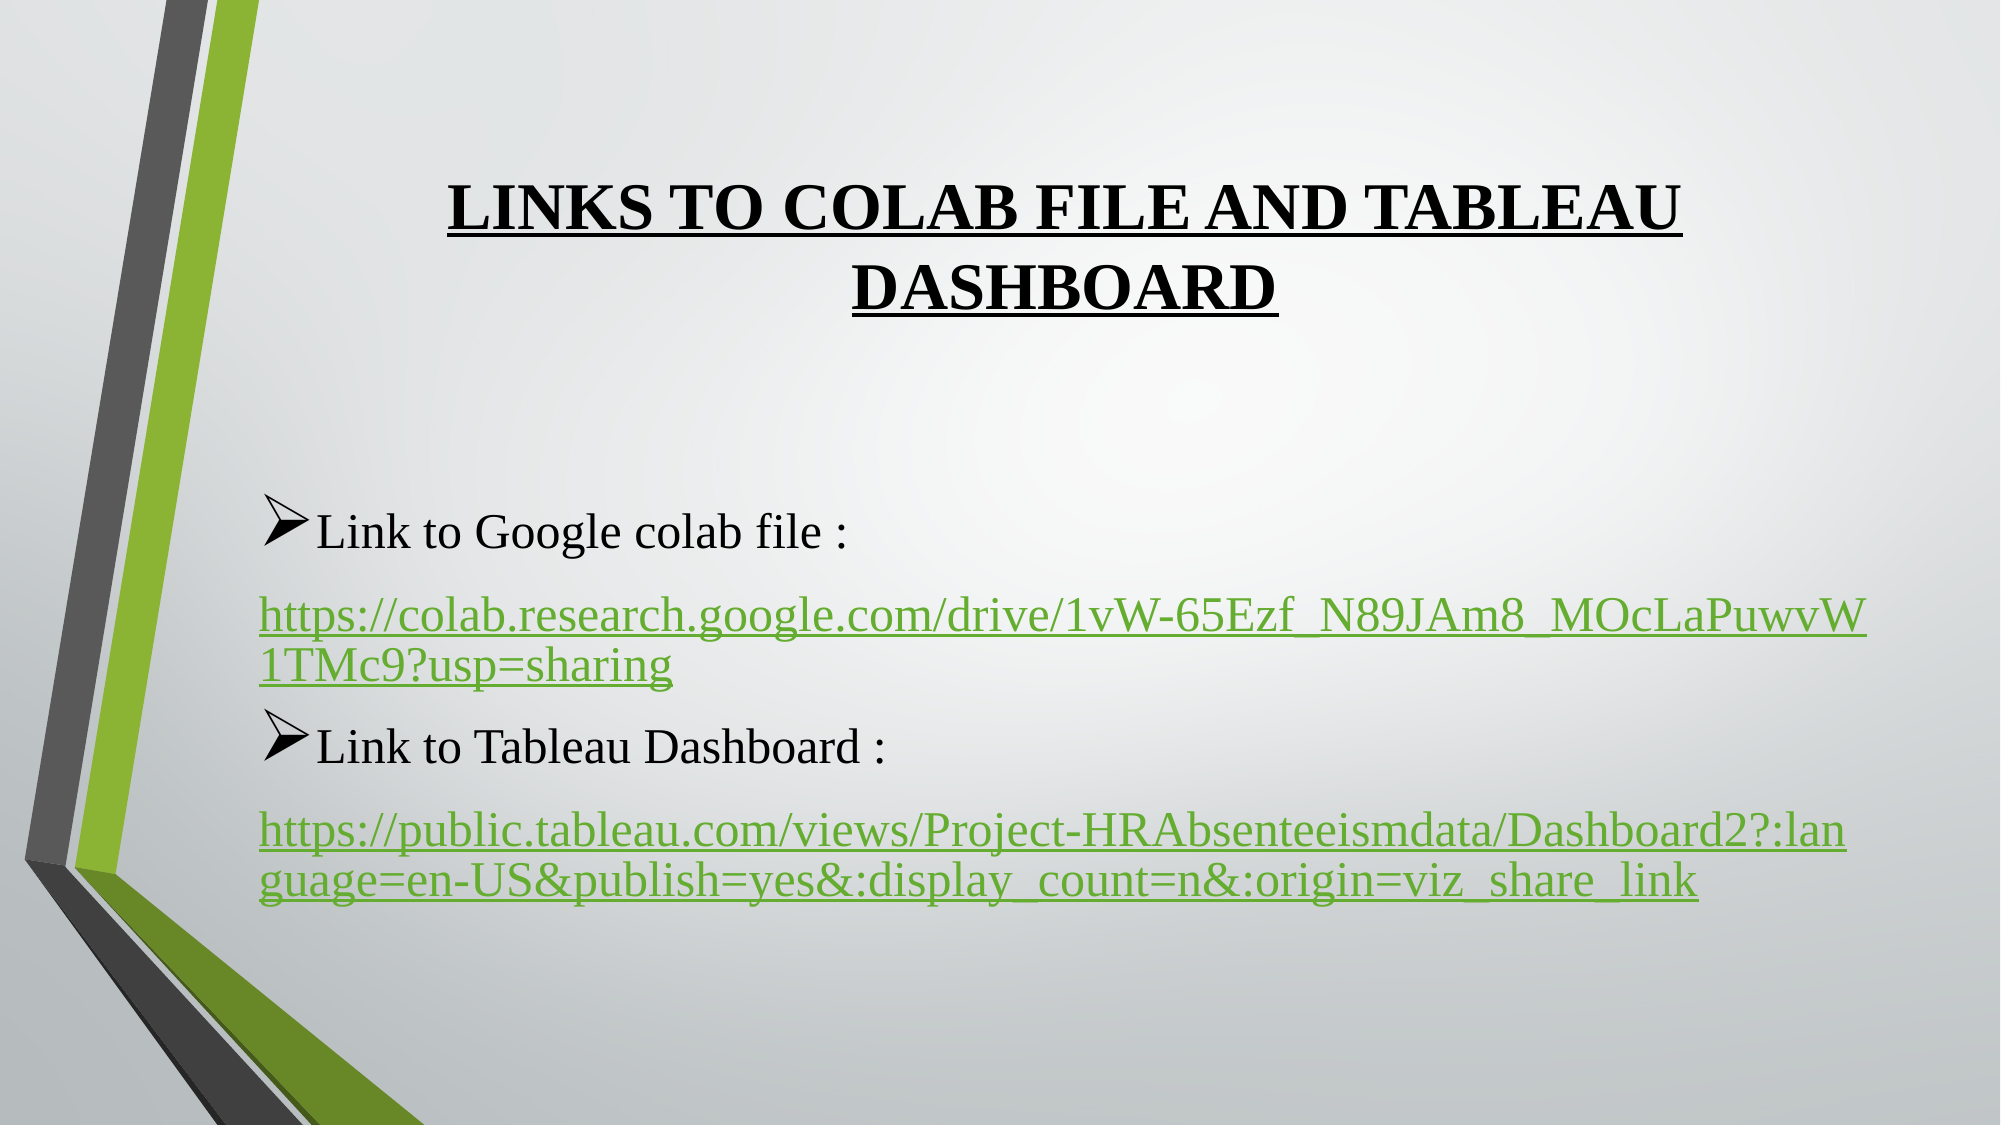

# LINKS TO COLAB FILE AND TABLEAU DASHBOARD
Link to Google colab file :
https://colab.research.google.com/drive/1vW-65Ezf_N89JAm8_MOcLaPuwvW1TMc9?usp=sharing
Link to Tableau Dashboard :
https://public.tableau.com/views/Project-HRAbsenteeismdata/Dashboard2?:language=en-US&publish=yes&:display_count=n&:origin=viz_share_link